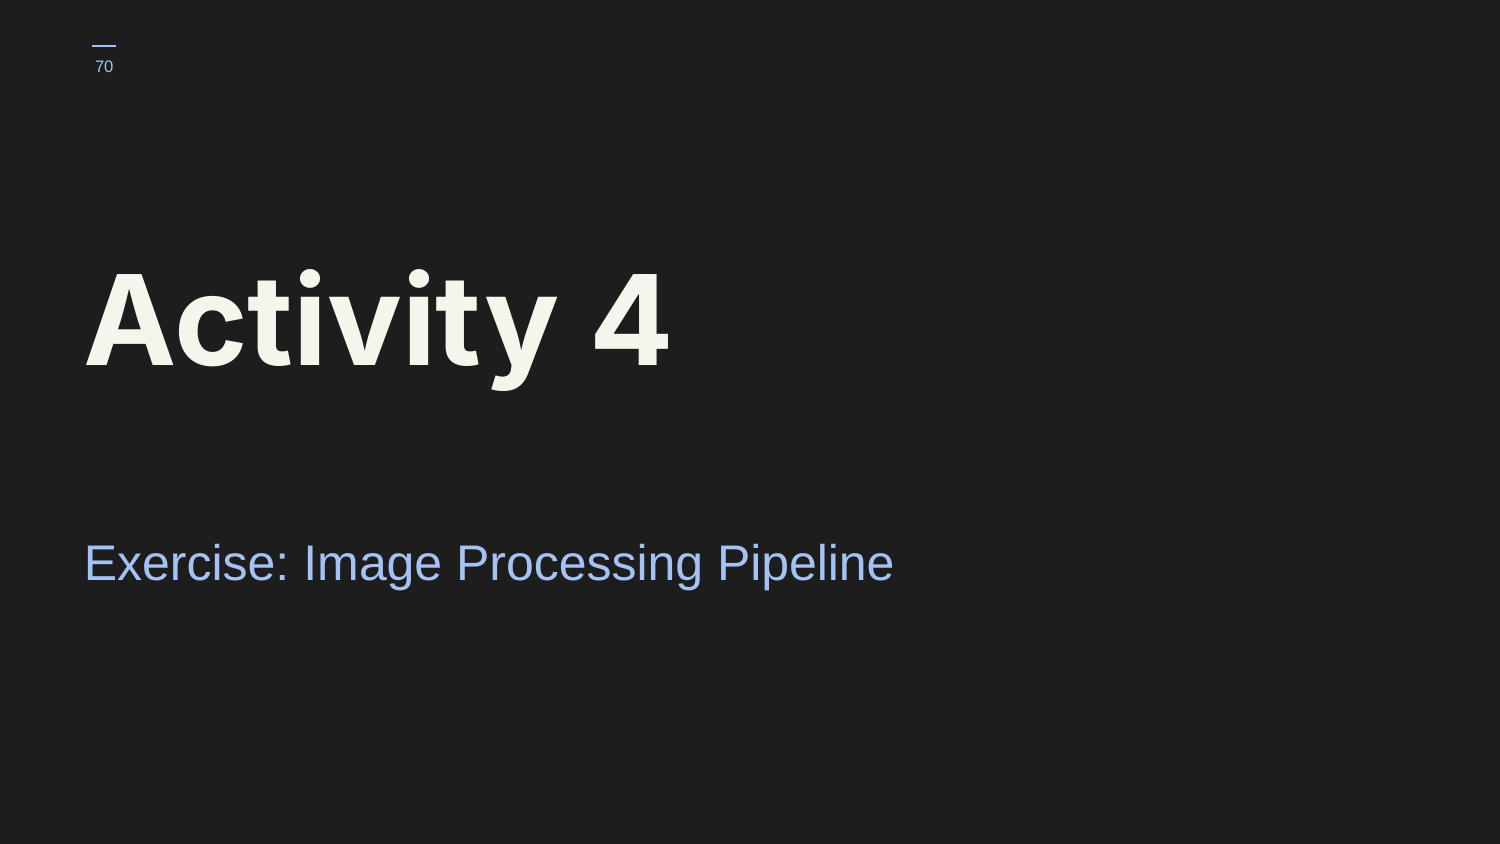

70
# Activity 4
Exercise: Image Processing Pipeline